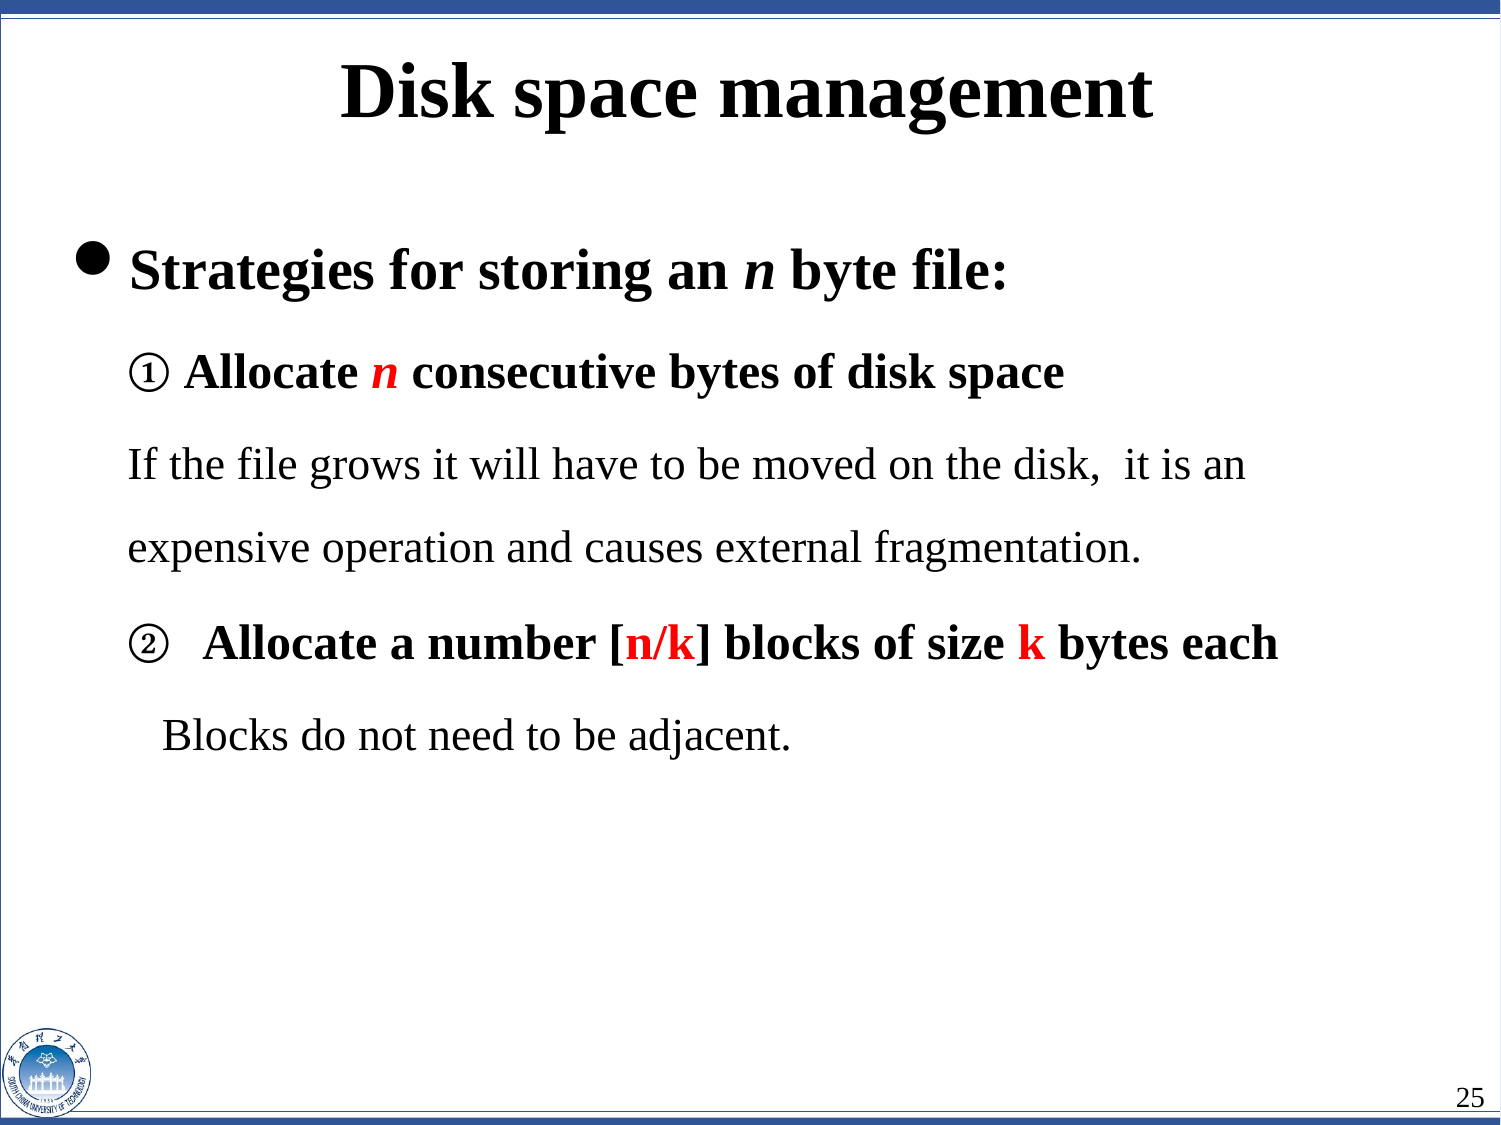

Disk space management
Strategies for storing an n byte file:
Allocate n consecutive bytes of disk space
If the file grows it will have to be moved on the disk,  it is an expensive operation and causes external fragmentation.
Allocate a number [n/k] blocks of size k bytes each
   Blocks do not need to be adjacent.
25